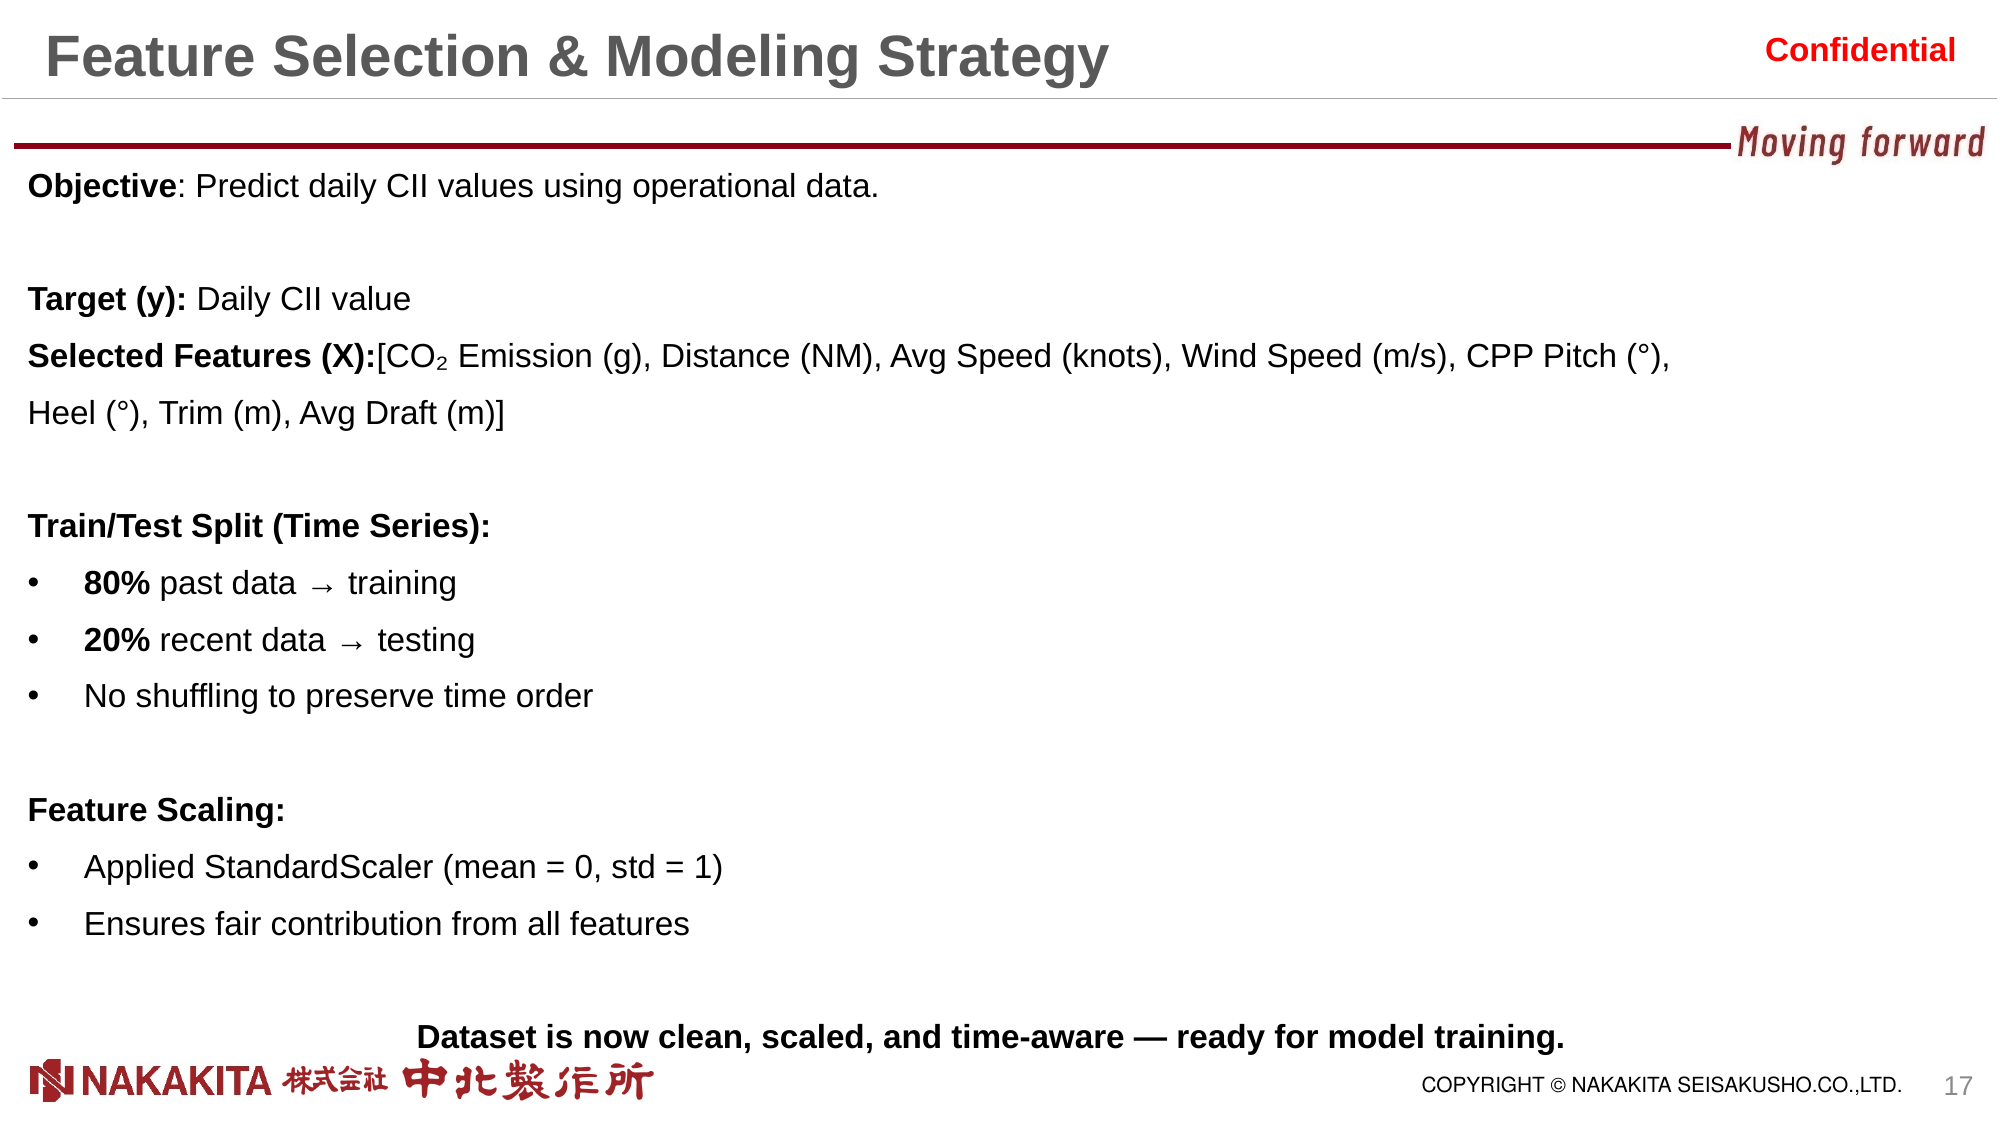

# Feature Selection & Modeling Strategy
Objective: Predict daily CII values using operational data.

Target (y): Daily CII value
Selected Features (X):[CO₂ Emission (g), Distance (NM), Avg Speed (knots), Wind Speed (m/s), CPP Pitch (°),
Heel (°), Trim (m), Avg Draft (m)]

Train/Test Split (Time Series):
80% past data → training
20% recent data → testing
No shuffling to preserve time order

Feature Scaling:
Applied StandardScaler (mean = 0, std = 1)
Ensures fair contribution from all features

Dataset is now clean, scaled, and time-aware — ready for model training.

17